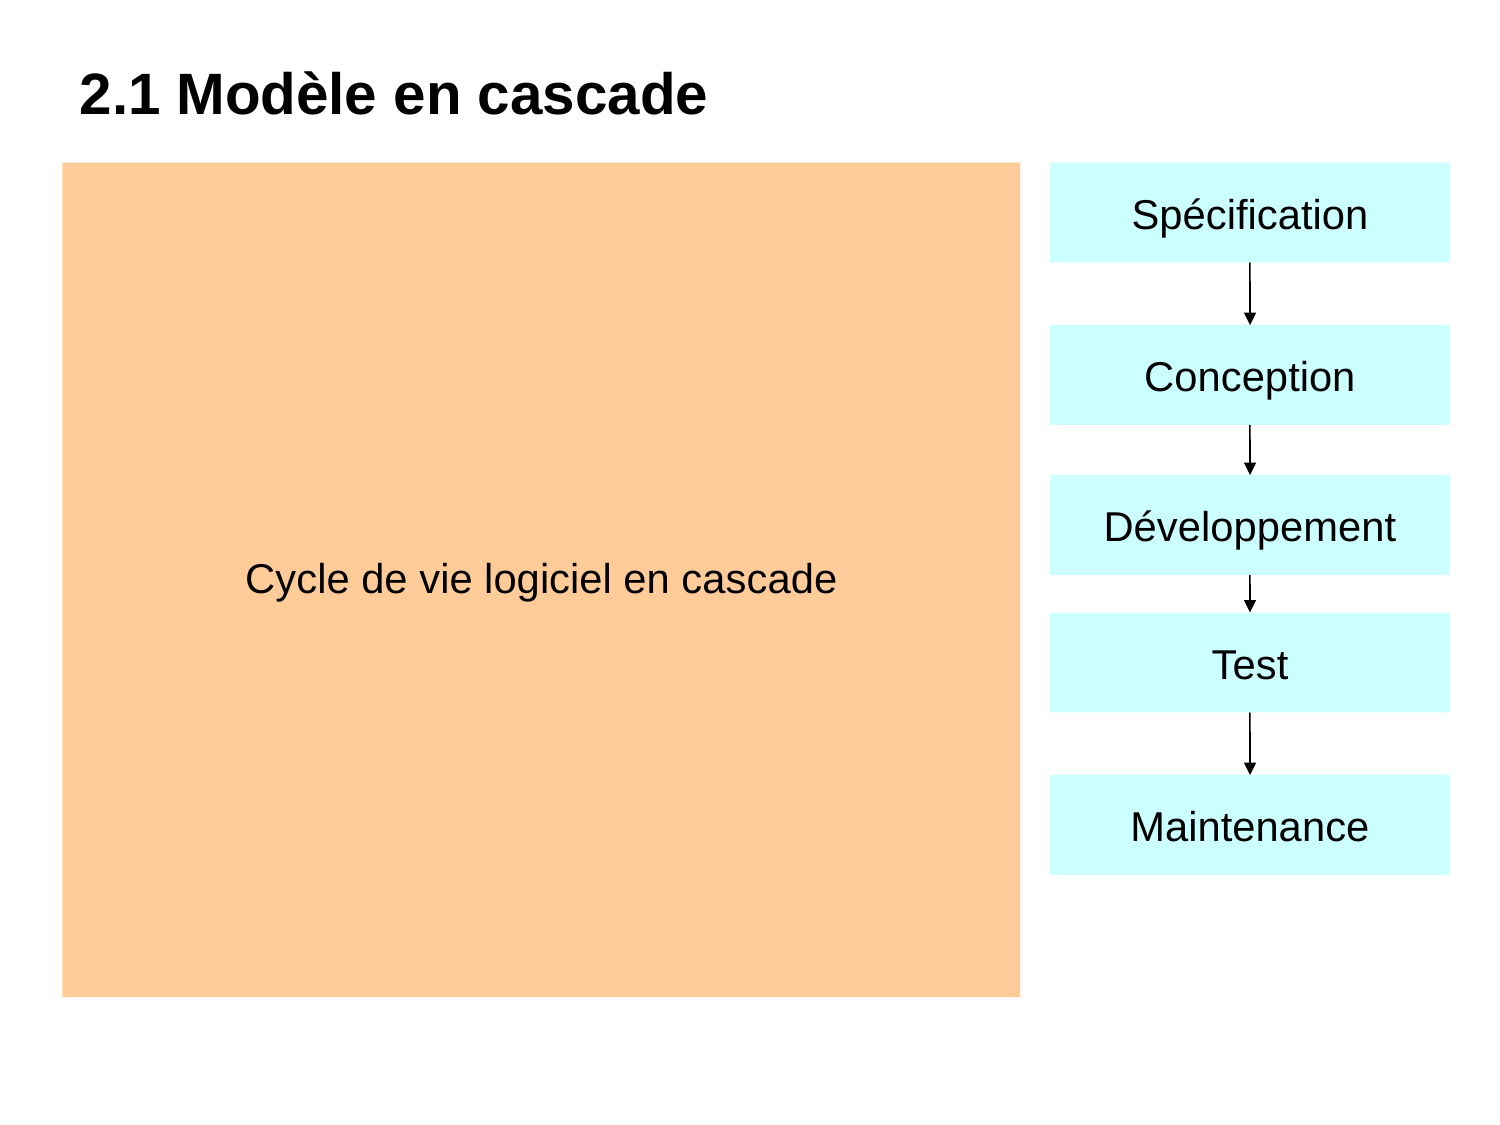

# 2.1 Modèle en cascade
Cycle de vie logiciel en cascade
Spécification
Collectes des informations et des besoins clients

Choix du langage de programmation, plateforme de développement … requis pour le projet
Conception

Codage
Développement

Test
Test du logiciel (est ce que le logiciel répond au besoin client (spec))

Correction des BUG et développement de nouveaux besoins
Maintenance